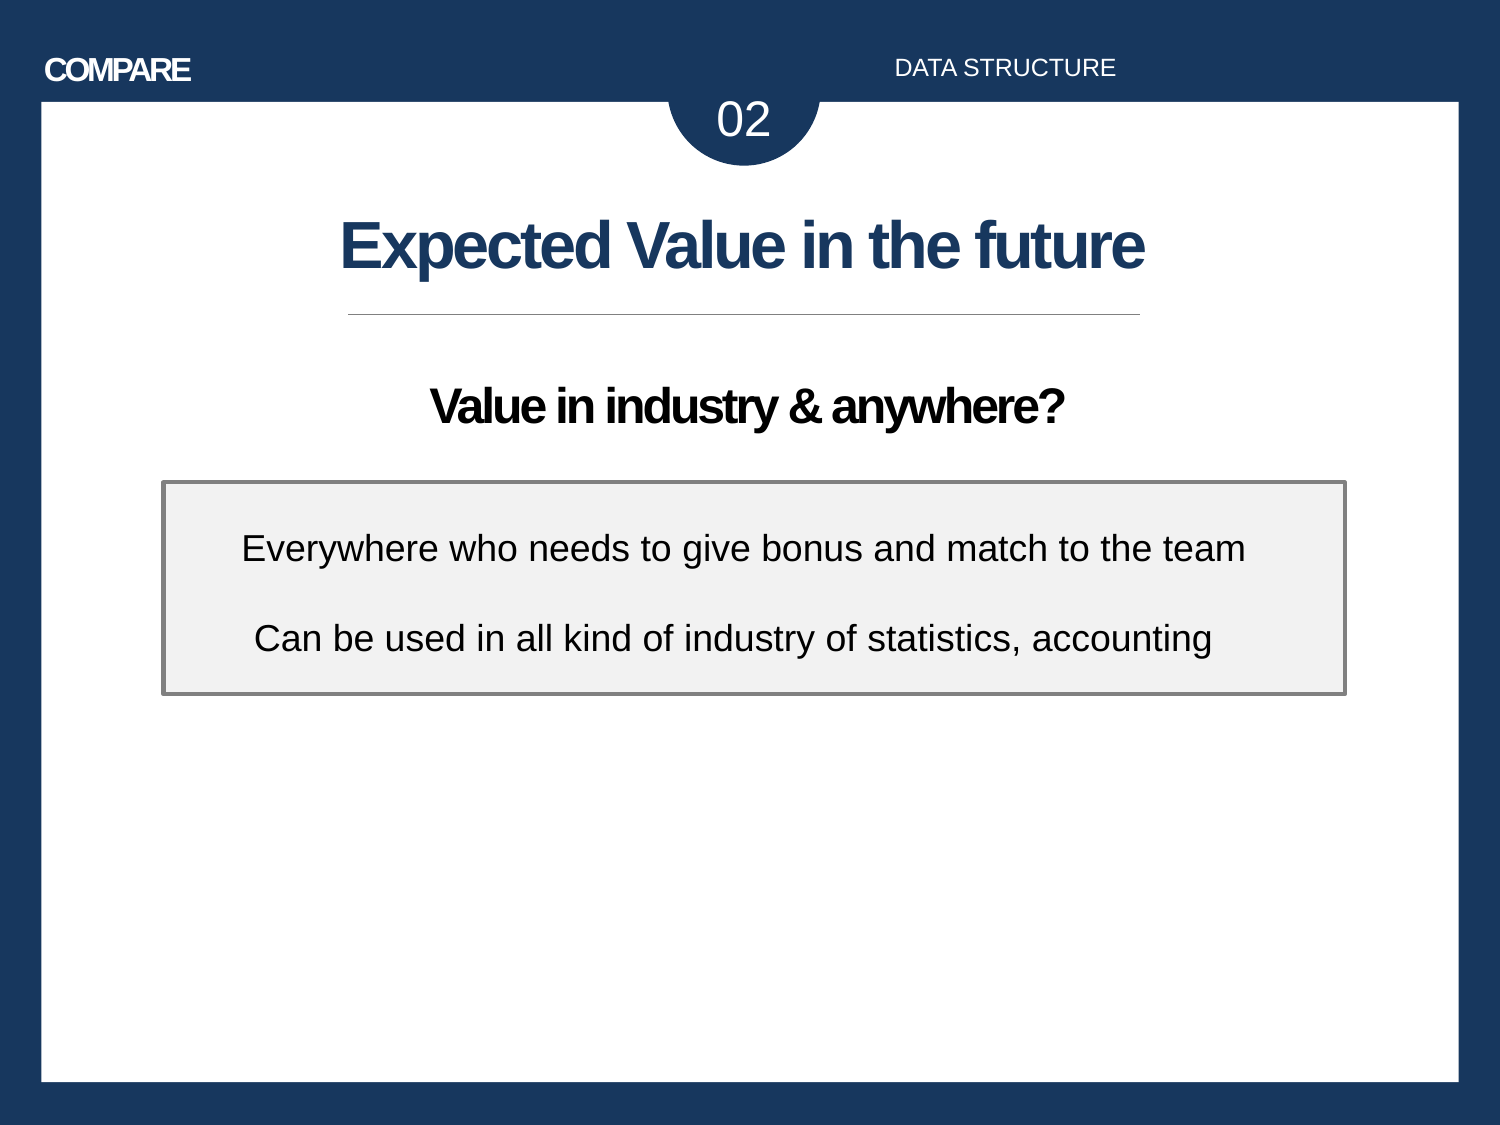

COMPARE
DATA STRUCTURE
02

Expected Value in the future
Value in industry & anywhere?

Everywhere who needs to give bonus and match to the team

Can be used in all kind of industry of statistics, accounting